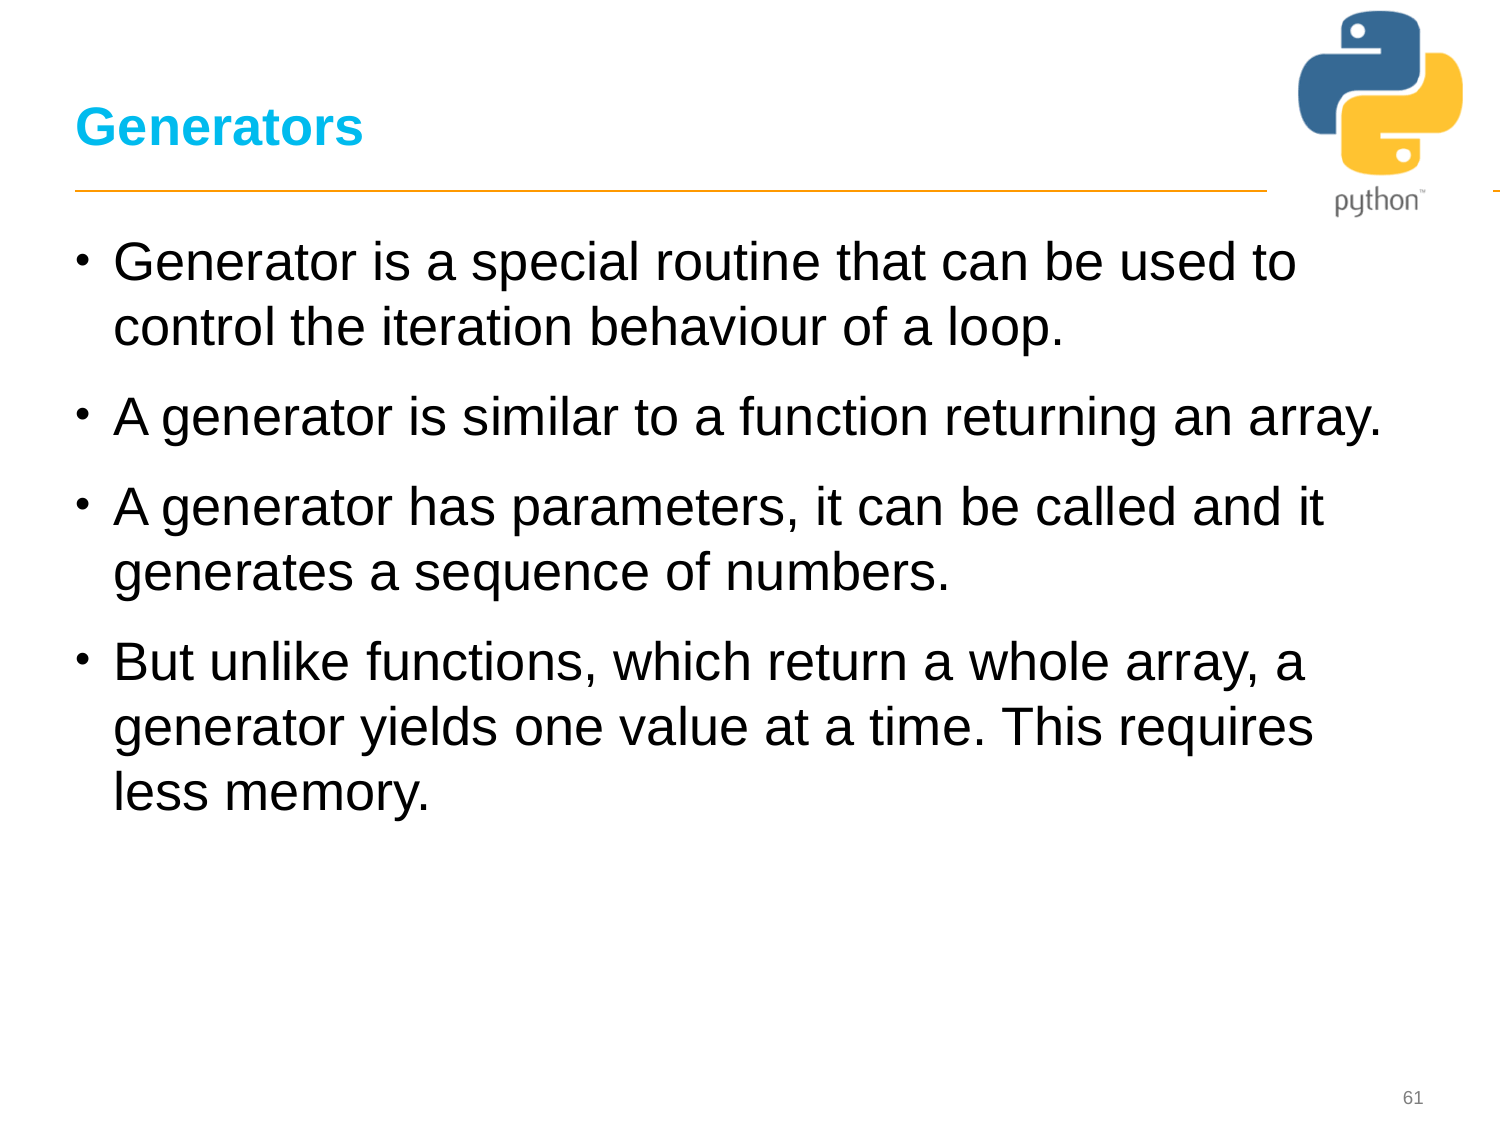

# Generators
Generator is a special routine that can be used to control the iteration behaviour of a loop.
A generator is similar to a function returning an array.
A generator has parameters, it can be called and it generates a sequence of numbers.
But unlike functions, which return a whole array, a generator yields one value at a time. This requires less memory.